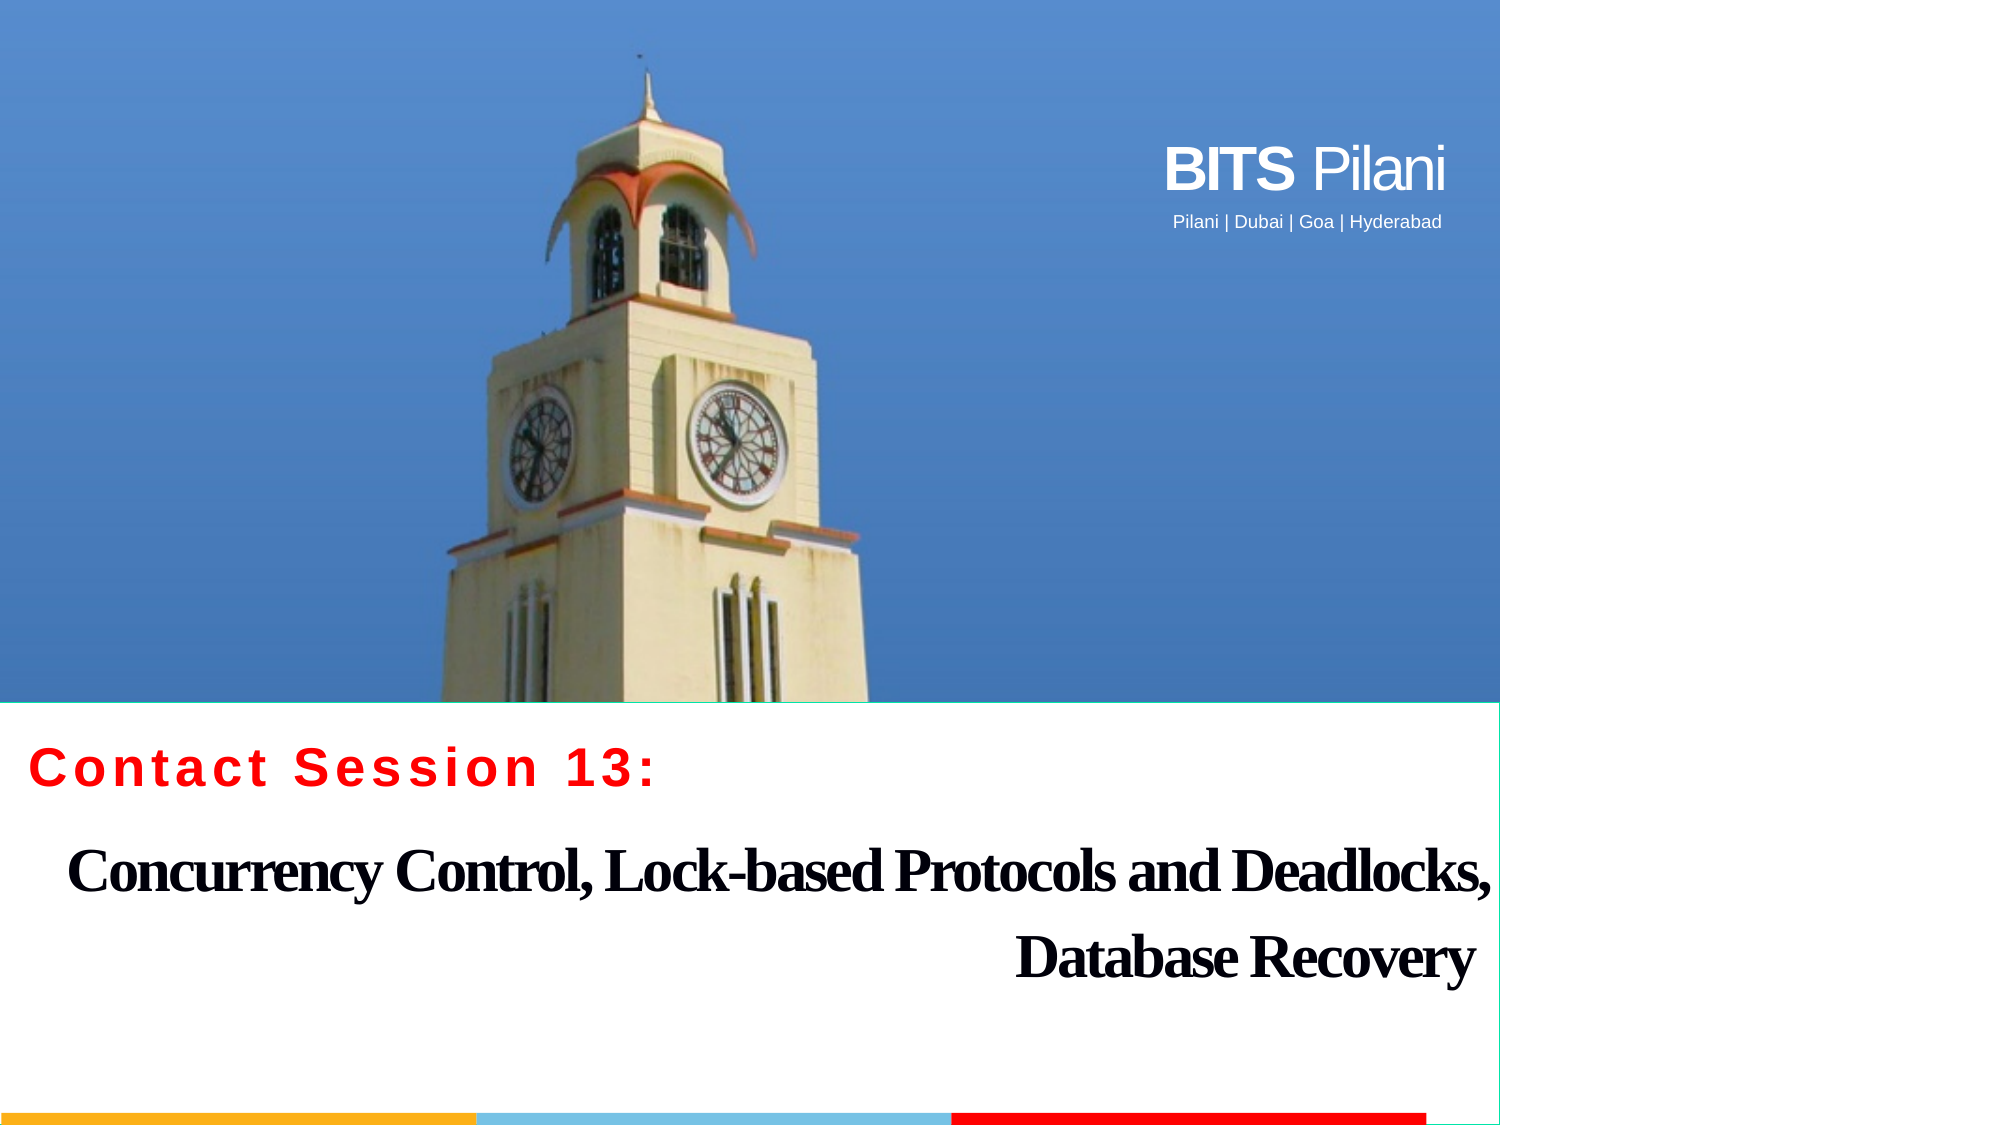

Contact Session 13:
Concurrency Control, Lock-based Protocols and Deadlocks, Database Recovery